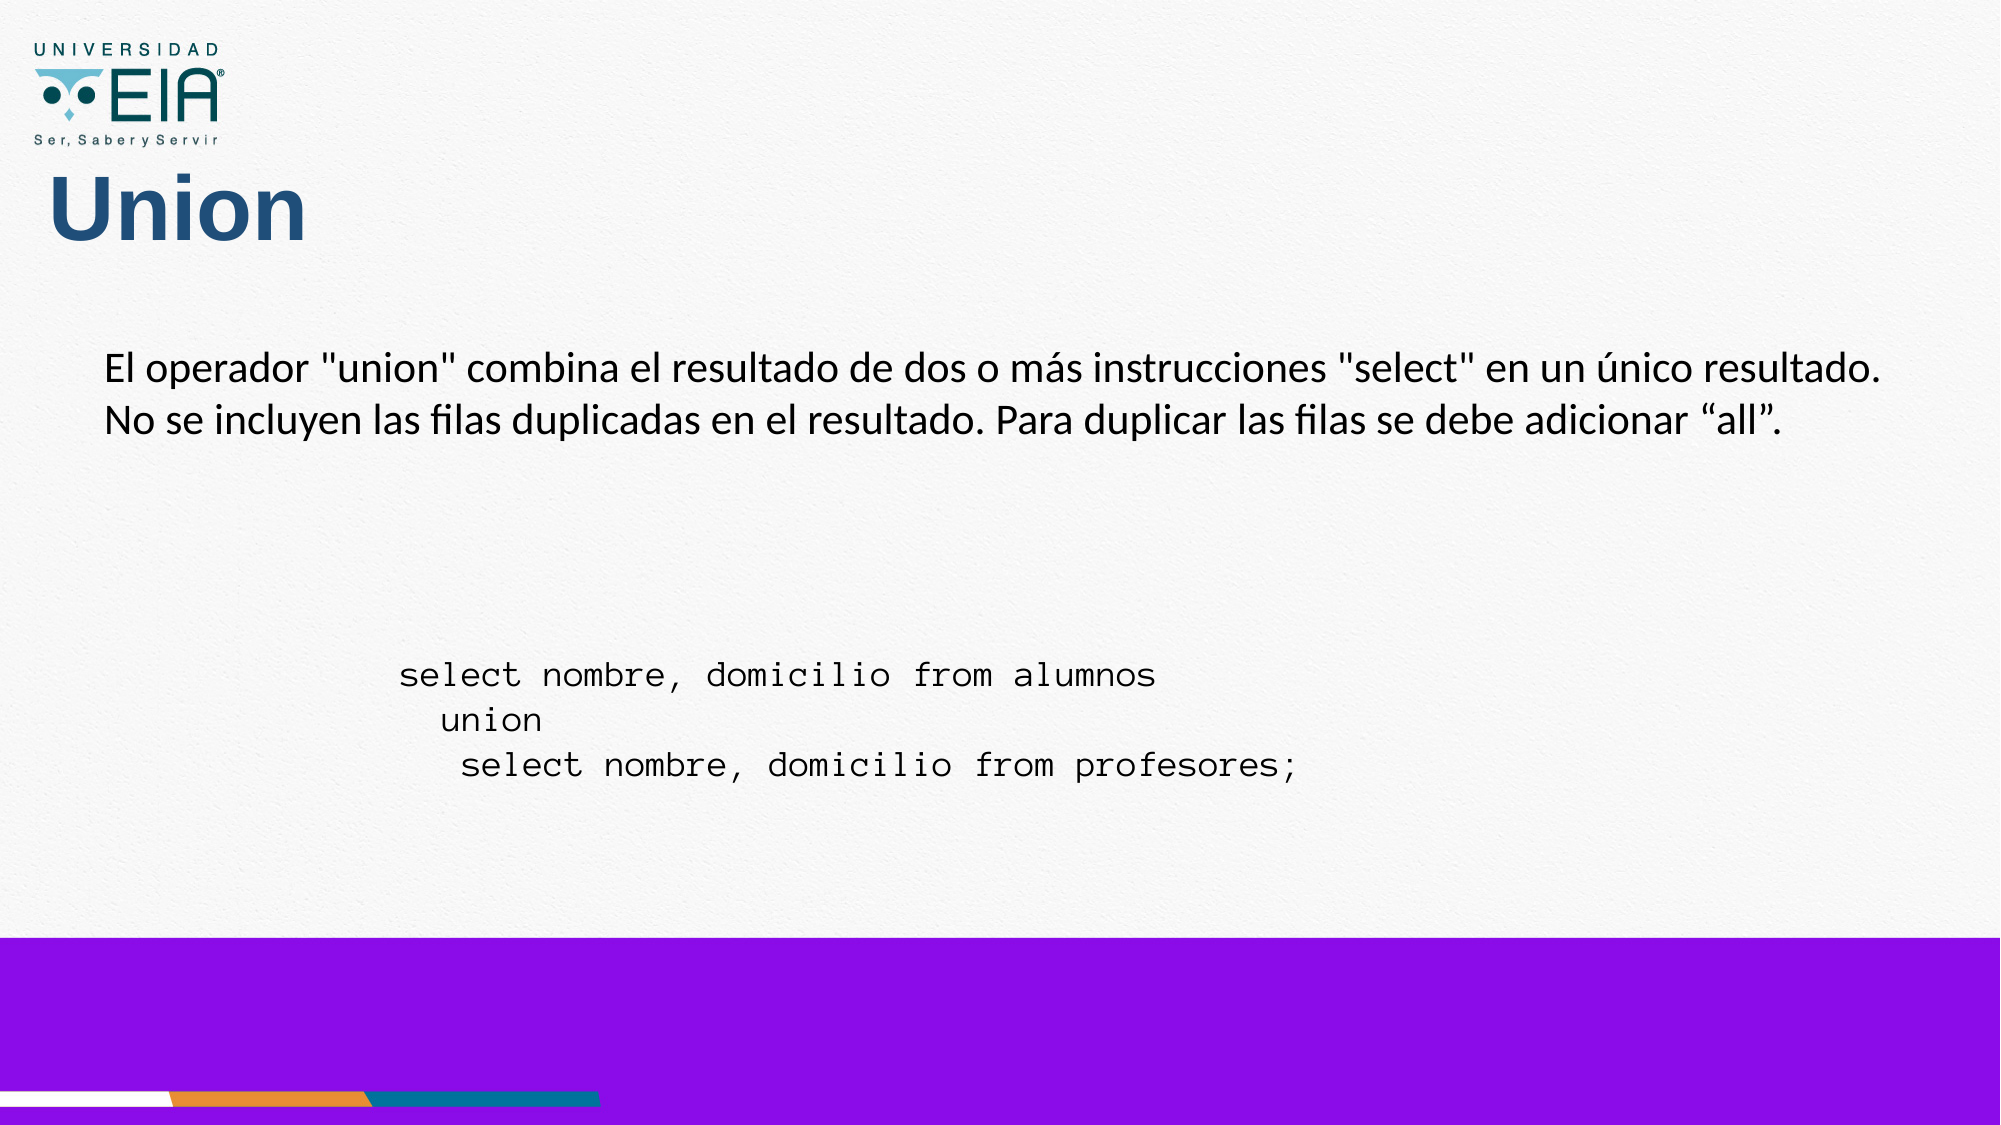

# Union
El operador "union" combina el resultado de dos o más instrucciones "select" en un único resultado.
No se incluyen las filas duplicadas en el resultado. Para duplicar las filas se debe adicionar “all”.
select nombre, domicilio from alumnos
  union
   select nombre, domicilio from profesores;